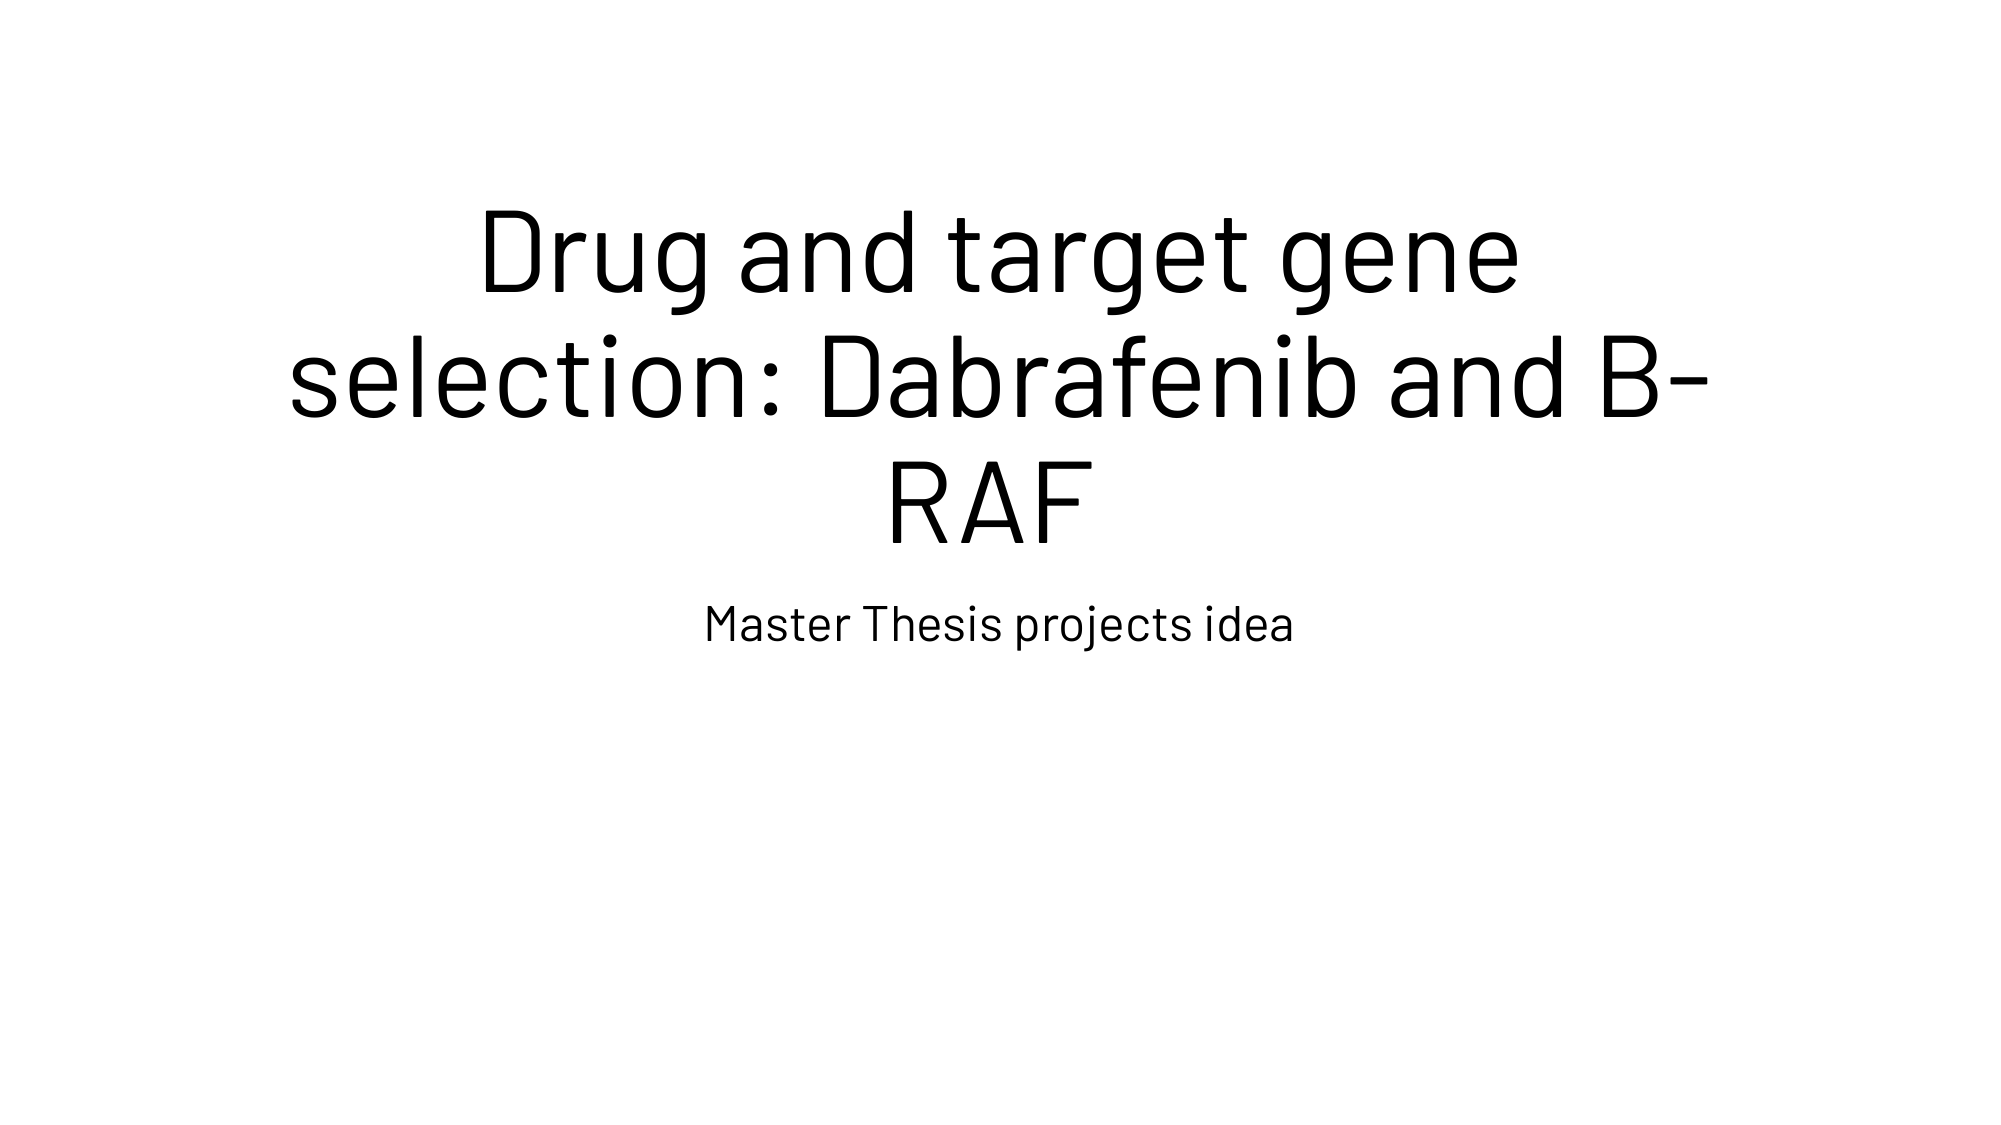

# Drug and target gene selection: Dabrafenib and B-RAF
 Master Thesis projects idea